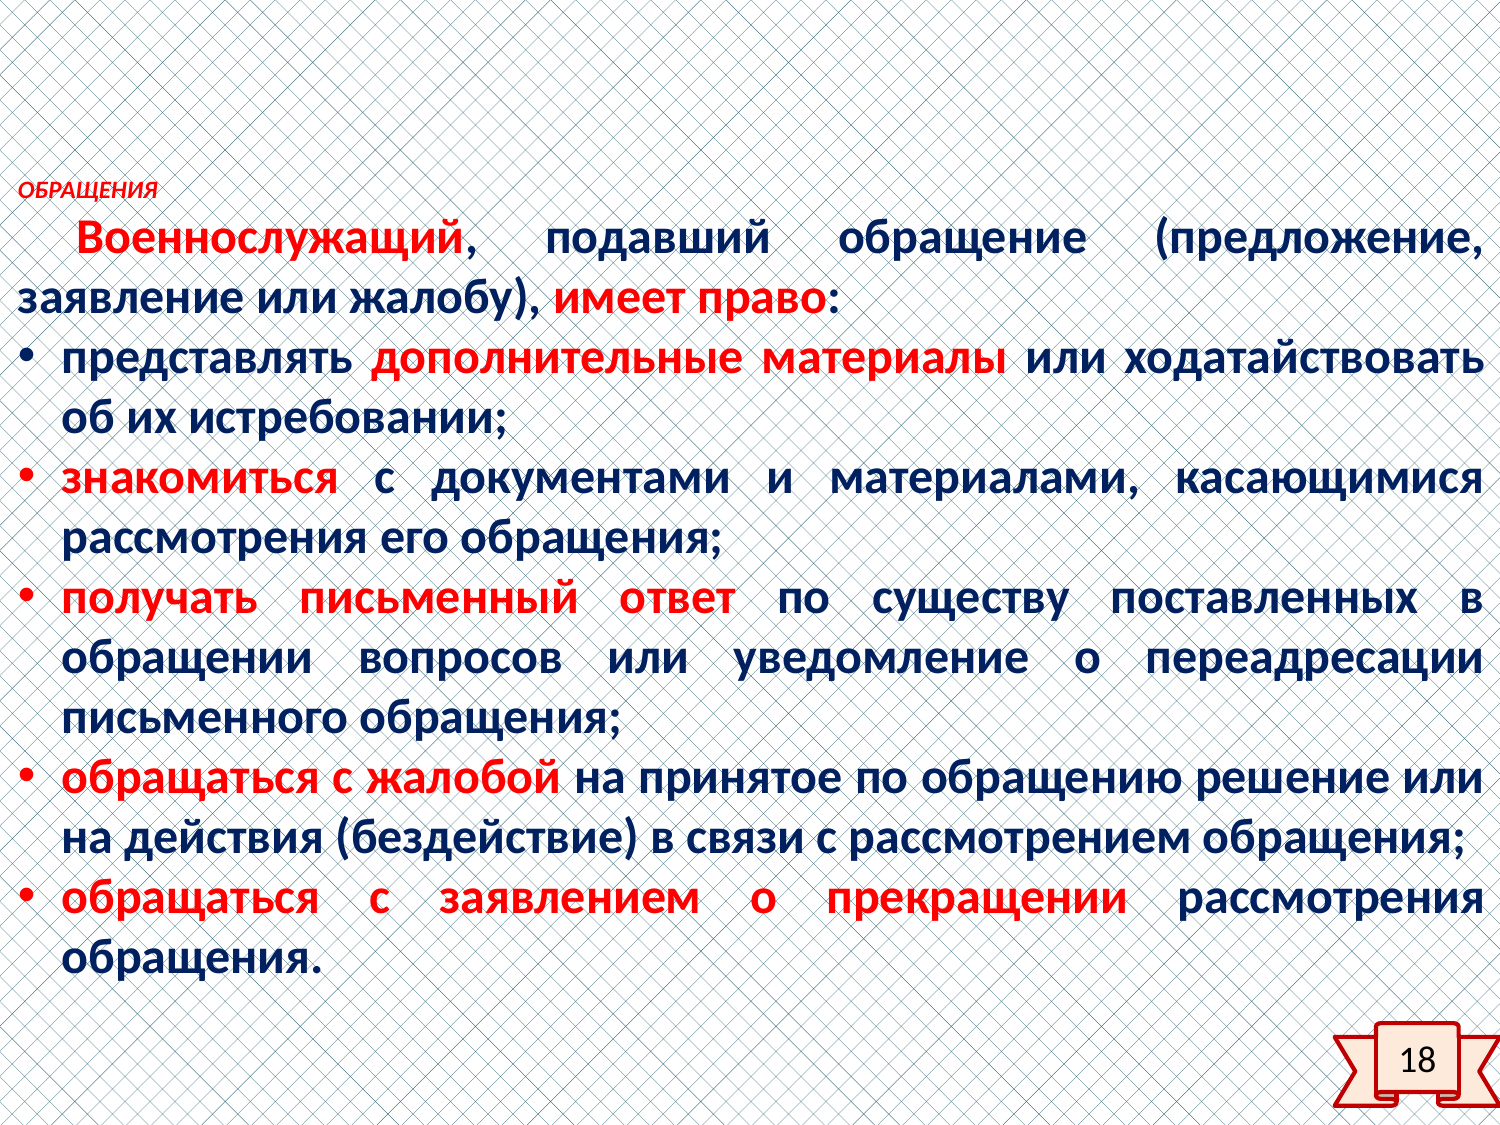

ОБРАЩЕНИЯ
Военнослужащий, подавший обращение (предложение, заявление или жалобу), имеет право:
представлять дополнительные материалы или ходатайствовать об их истребовании;
знакомиться с документами и материалами, касающимися рассмотрения его обращения;
получать письменный ответ по существу поставленных в обращении вопросов или уведомление о переадресации письменного обращения;
обращаться с жалобой на принятое по обращению решение или на действия (бездействие) в связи с рассмотрением обращения;
обращаться с заявлением о прекращении рассмотрения обращения.
18